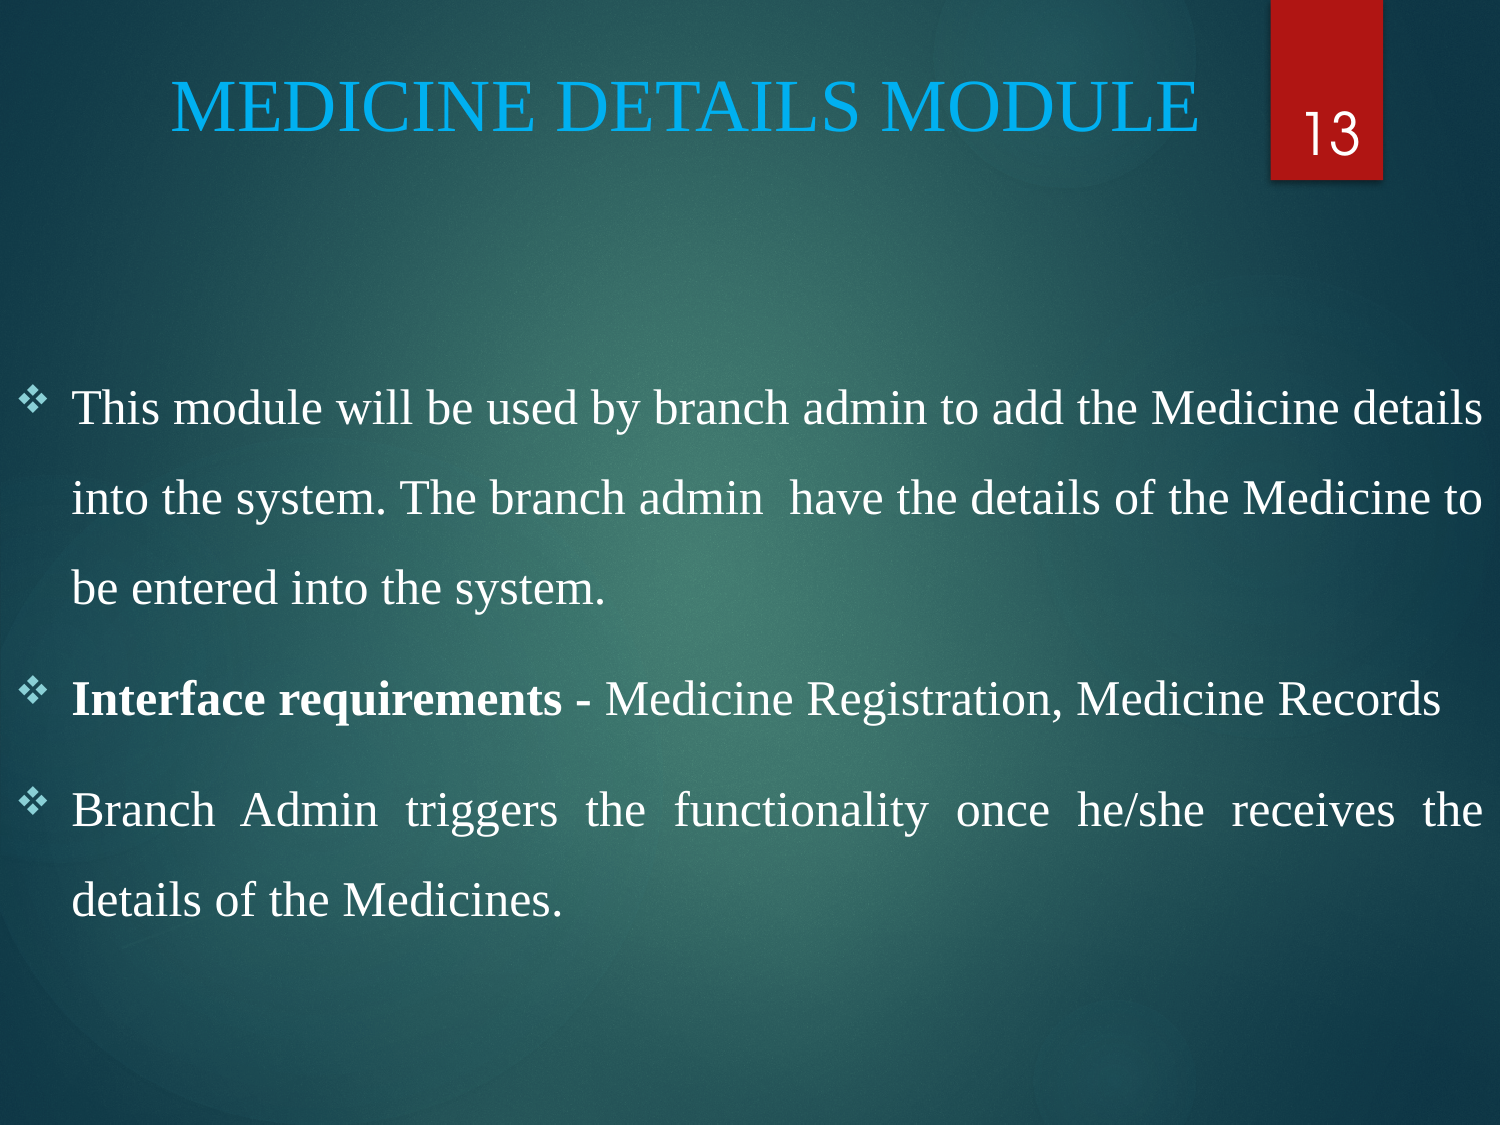

13
# MEDICINE DETAILS MODULE
This module will be used by branch admin to add the Medicine details into the system. The branch admin  have the details of the Medicine to be entered into the system.
Interface requirements - Medicine Registration, Medicine Records
Branch Admin triggers the functionality once he/she receives the details of the Medicines.